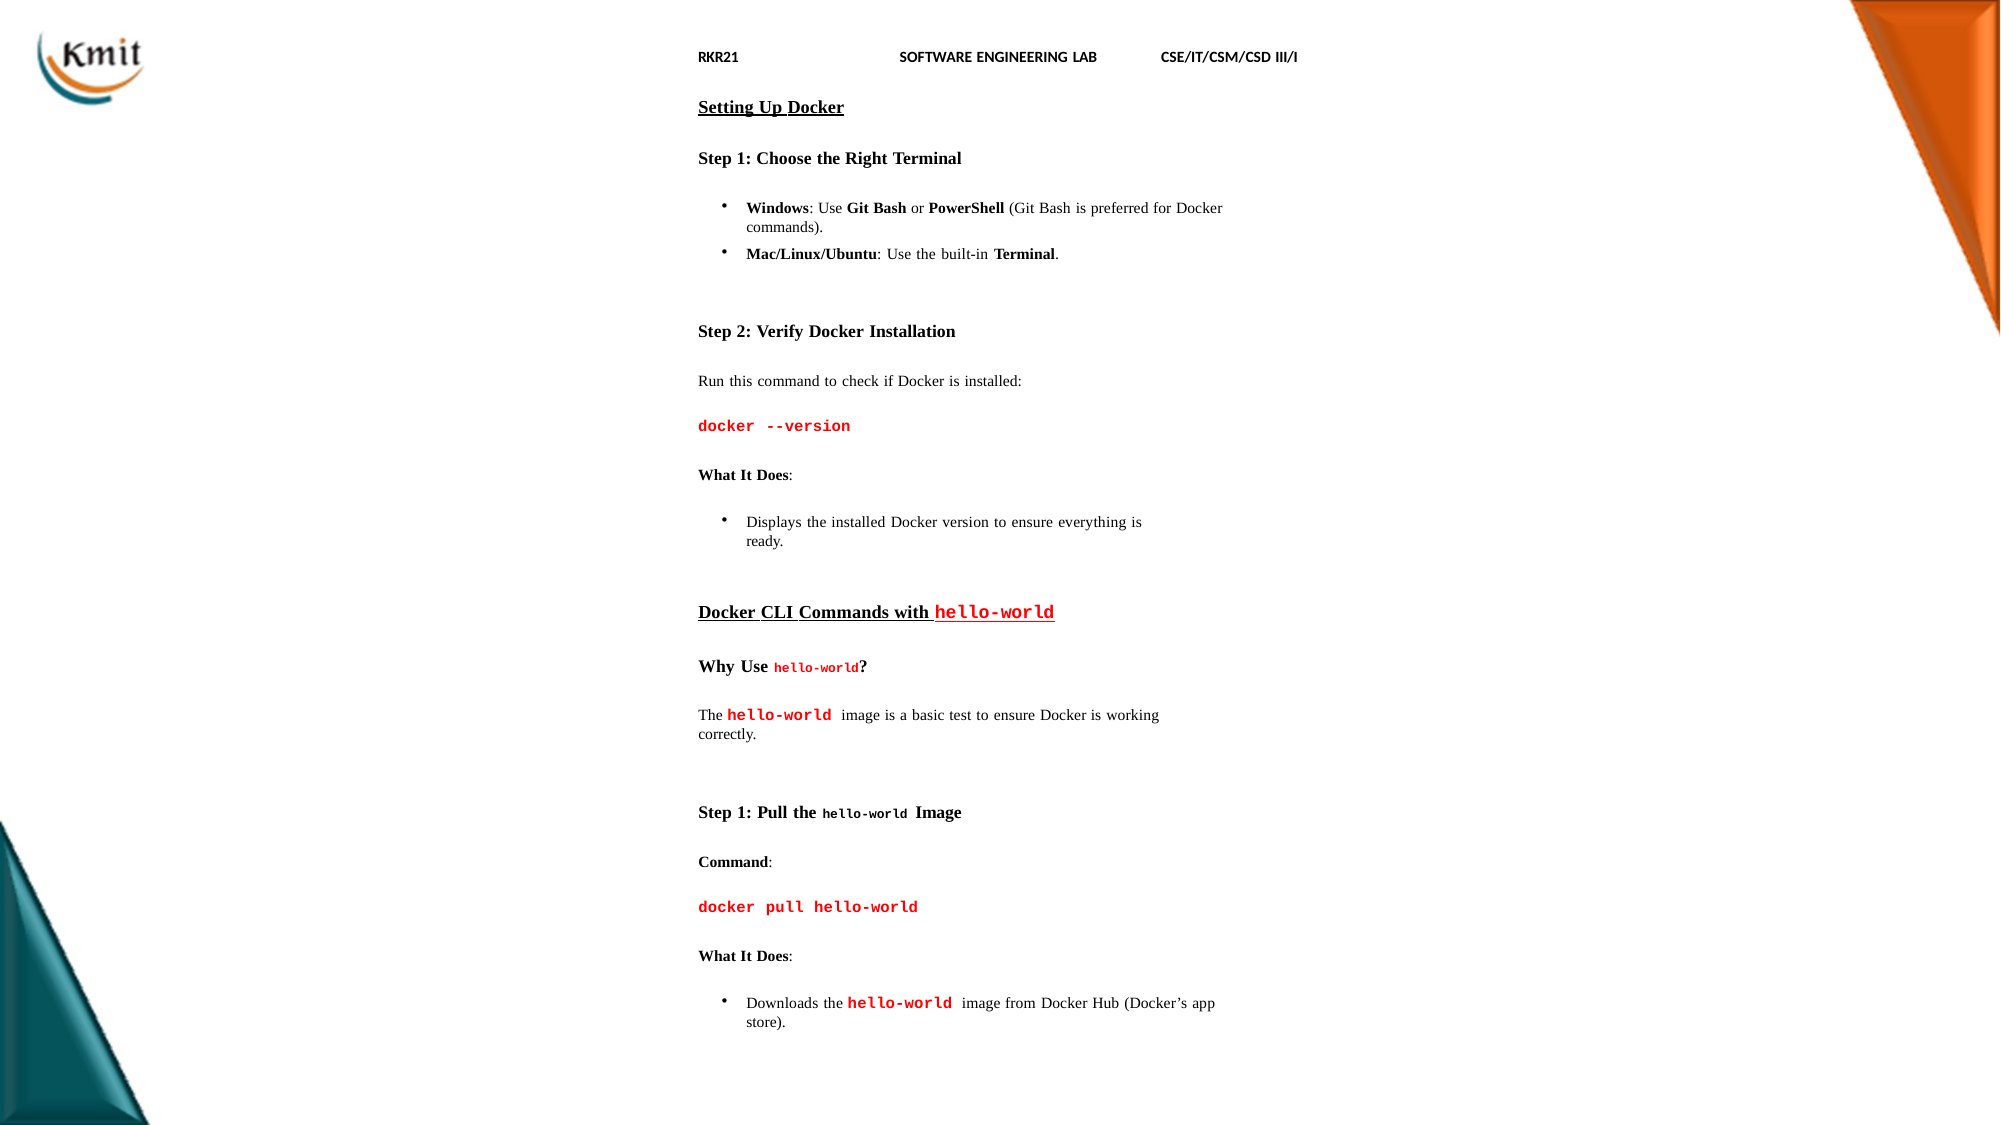

RKR21
SOFTWARE ENGINEERING LAB
CSE/IT/CSM/CSD III/I
Setting Up Docker

Step 1: Choose the Right Terminal

Windows: Use Git Bash or PowerShell (Git Bash is preferred for Docker commands).
Mac/Linux/Ubuntu: Use the built-in Terminal.
Step 2: Verify Docker Installation

Run this command to check if Docker is installed:

docker --version

What It Does:

Displays the installed Docker version to ensure everything is ready.
Docker CLI Commands with hello-world

Why Use hello-world?

The hello-world image is a basic test to ensure Docker is working correctly.
378
Step 1: Pull the hello-world Image

Command:

docker pull hello-world

What It Does:

Downloads the hello-world image from Docker Hub (Docker’s app store).